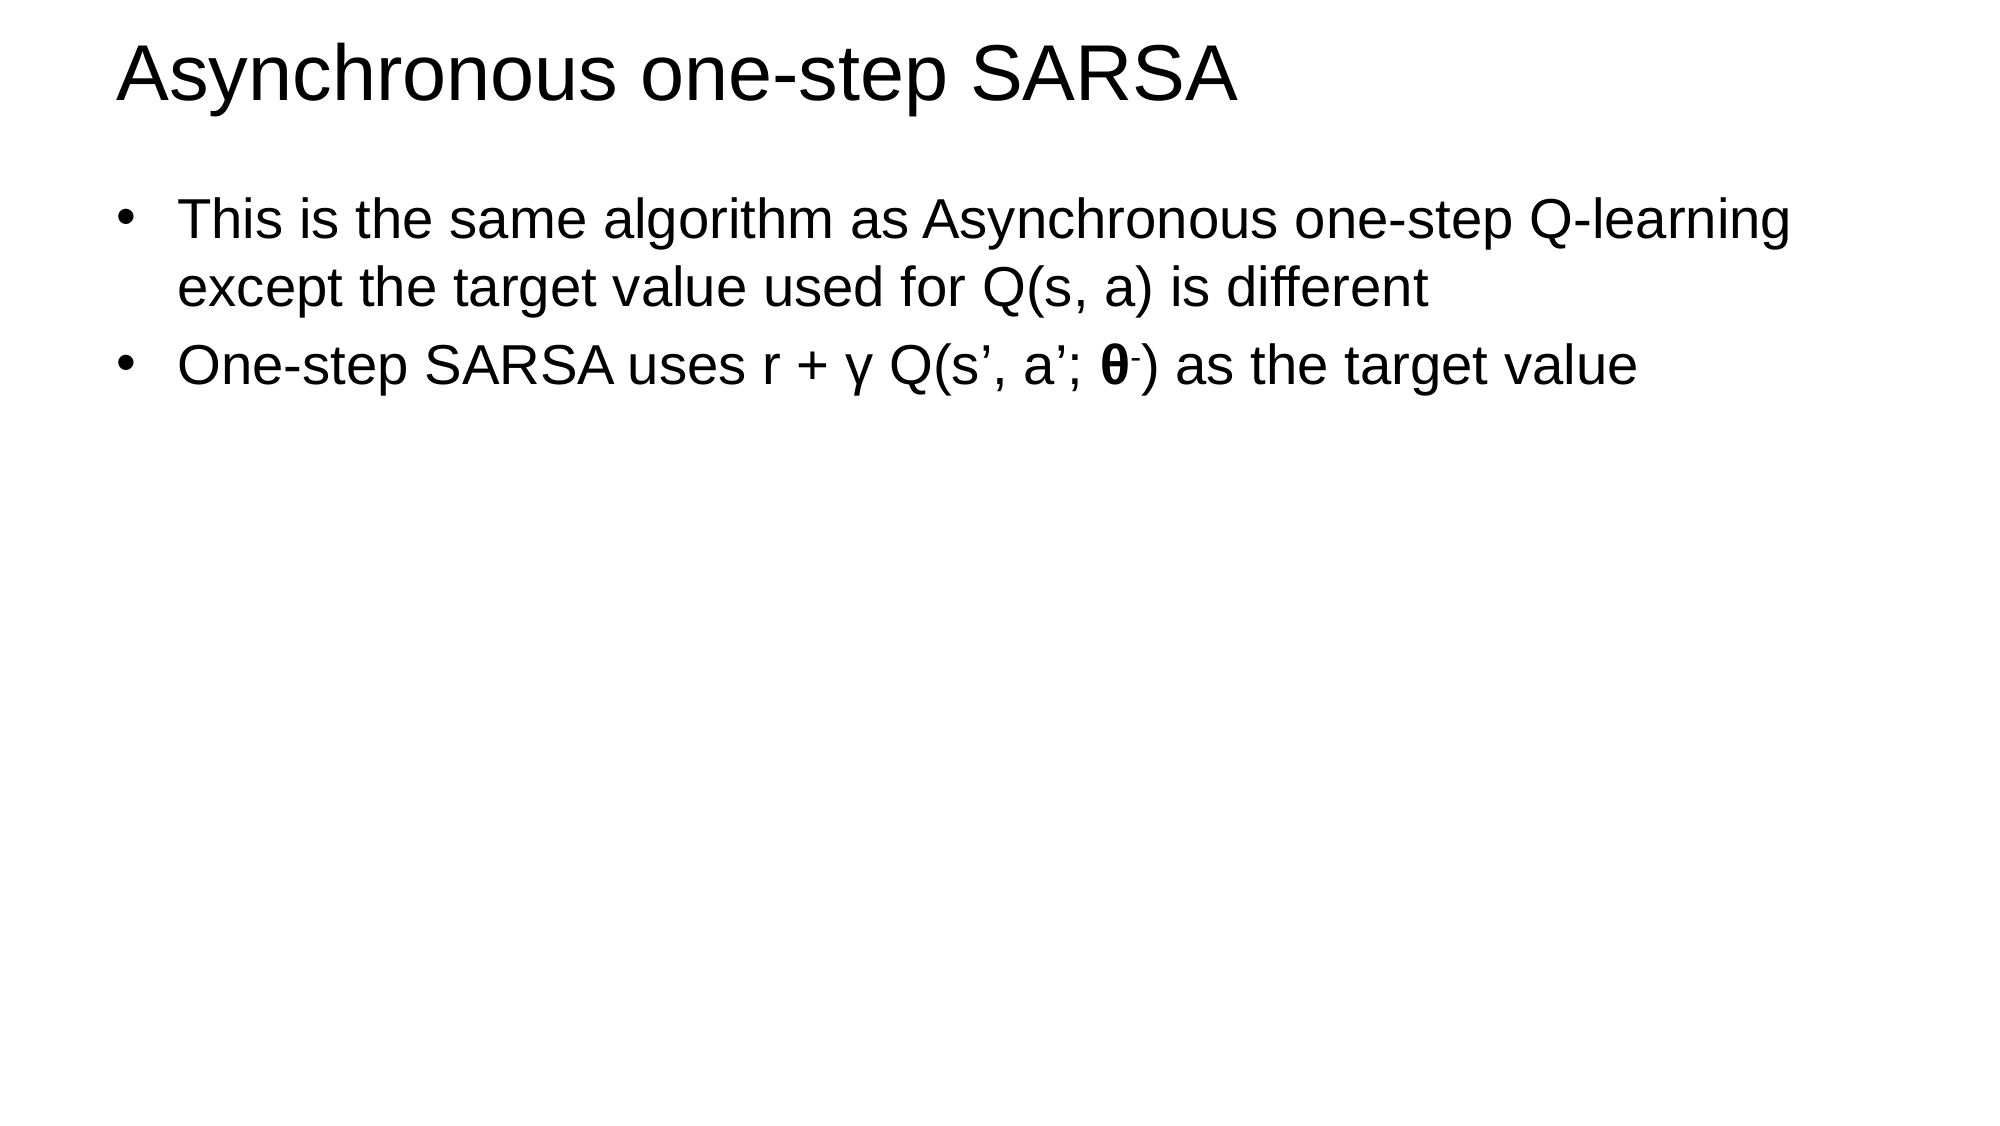

# Asynchronous one-step SARSA
This is the same algorithm as Asynchronous one-step Q-learning except the target value used for Q(s, a) is different
One-step SARSA uses r + γ Q(s’, a’; θ-) as the target value